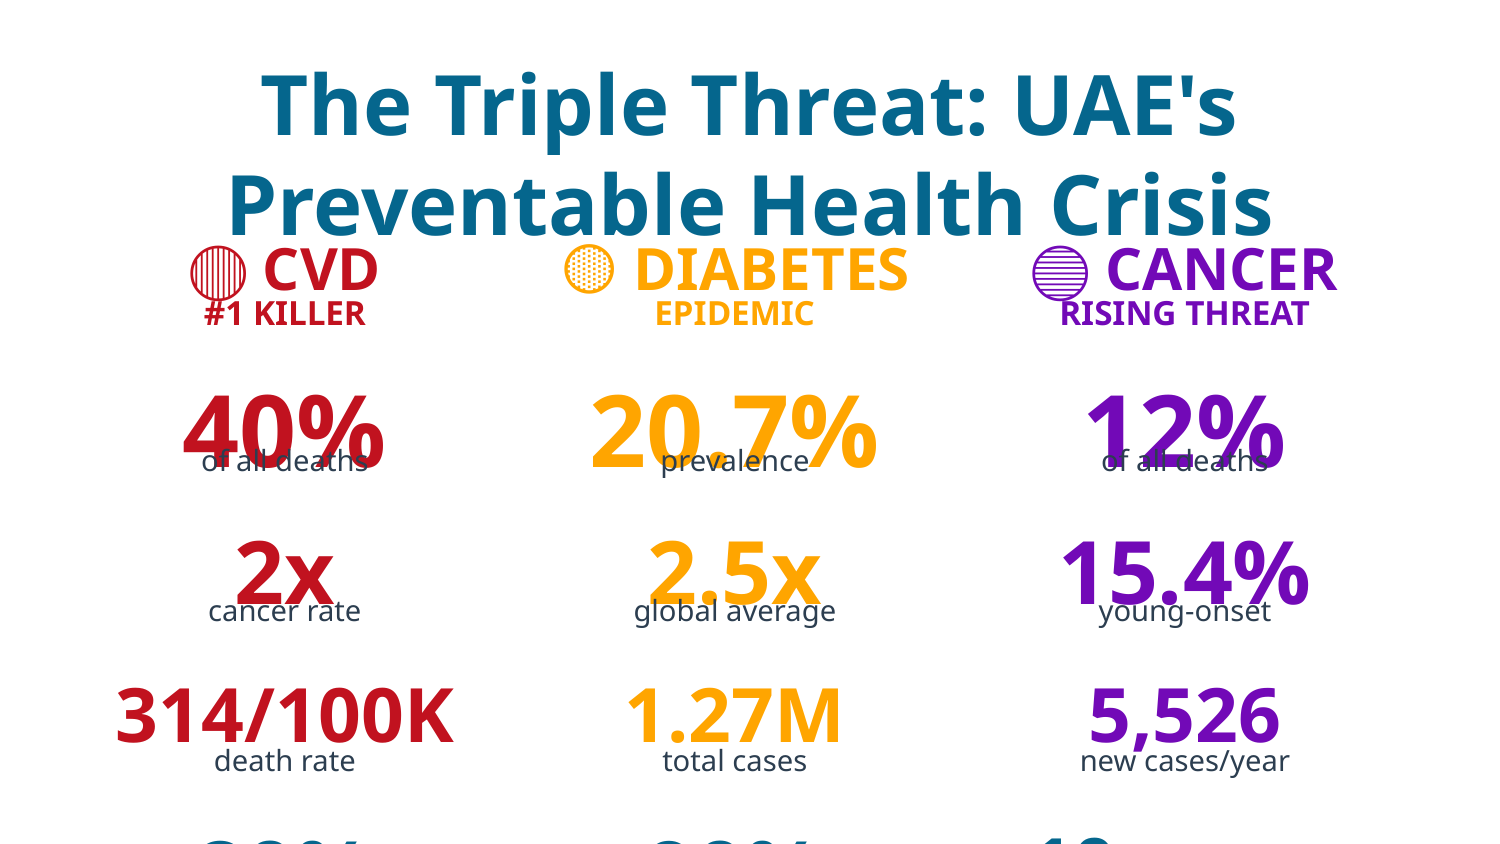

The Triple Threat: UAE's Preventable Health Crisis
🔴 CVD
🟡 DIABETES
🔵 CANCER
#1 KILLER
EPIDEMIC
RISING THREAT
40%
20.7%
12%
of all deaths
prevalence
of all deaths
2x
2.5x
15.4%
cancer rate
global average
young-onset
314/100K
1.27M
5,526
death rate
total cases
new cases/year
80%
90%
10 years
preventable
Type 2 (preventable)
early detection
Detectable: Retinal AI, DEXA, Wearables
Detectable: Blood, Genome, DEXA
Detectable: AI Liquid Biopsy, Genome

COMBINED IMPACT: 52% of all UAE deaths + $11B annual cost
Sources: American Heart Association (2024), IDF (2024), WHO IARC (2024), UNDP (2024), PMC (2023-2024)
✅ Hayat AI detects and prevents all three simultaneously